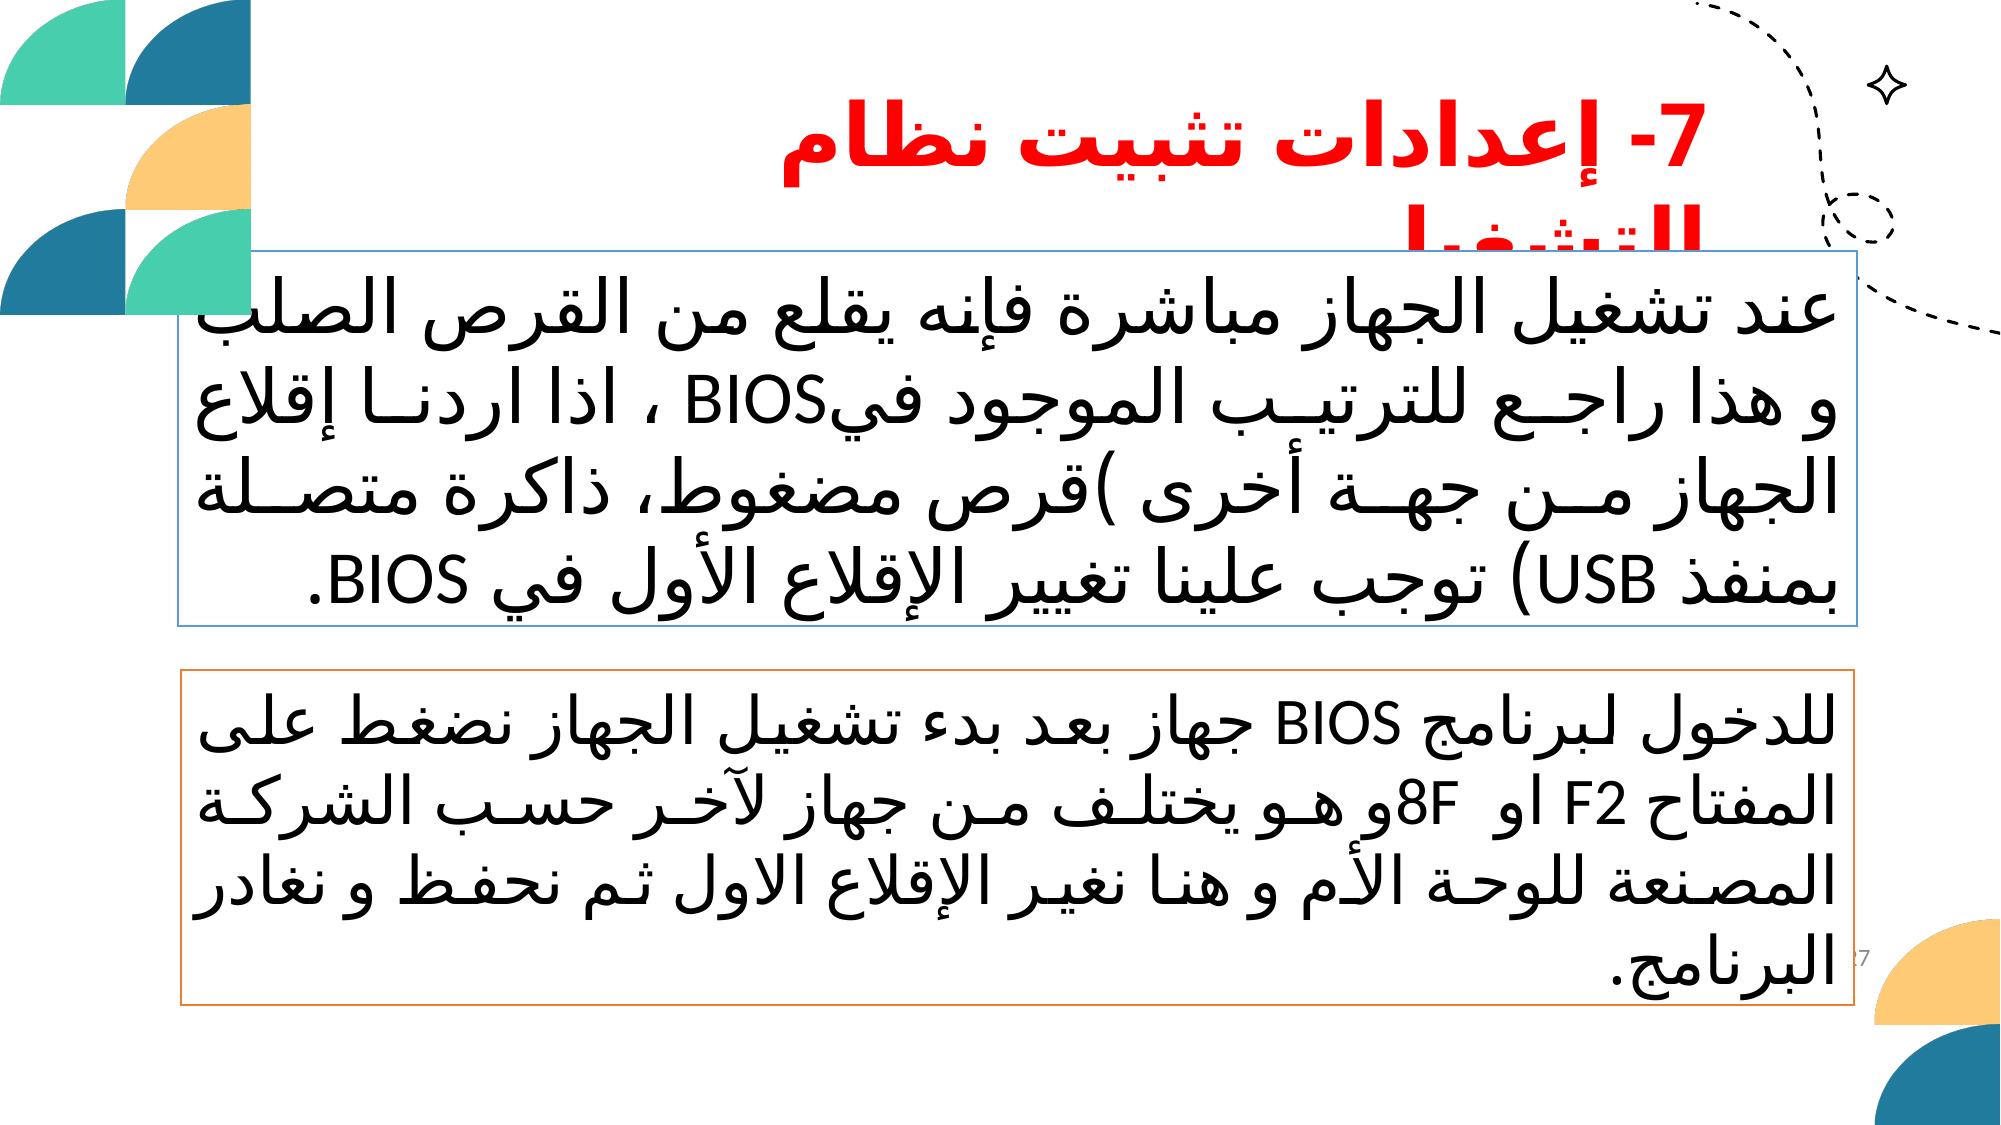

7- إعدادات تثبيت نظام التشغيل
عند تشغيل الجهاز مباشرة فإنه يقلع من القرص الصلب و هذا راجع للترتيب الموجود فيBIOS ، اذا اردنا إقلاع الجهاز من جهة أخرى )قرص مضغوط، ذاكرة متصلة بمنفذ USB) توجب علينا تغيير الإقلاع الأول في BIOS.
للدخول لبرنامج BIOS جهاز بعد بدء تشغيل الجهاز نضغط على المفتاح F2 او 8Fو هو يختلف من جهاز لآخر حسب الشركة المصنعة للوحة الأم و هنا نغير الإقلاع الاول ثم نحفظ و نغادر البرنامج.
27